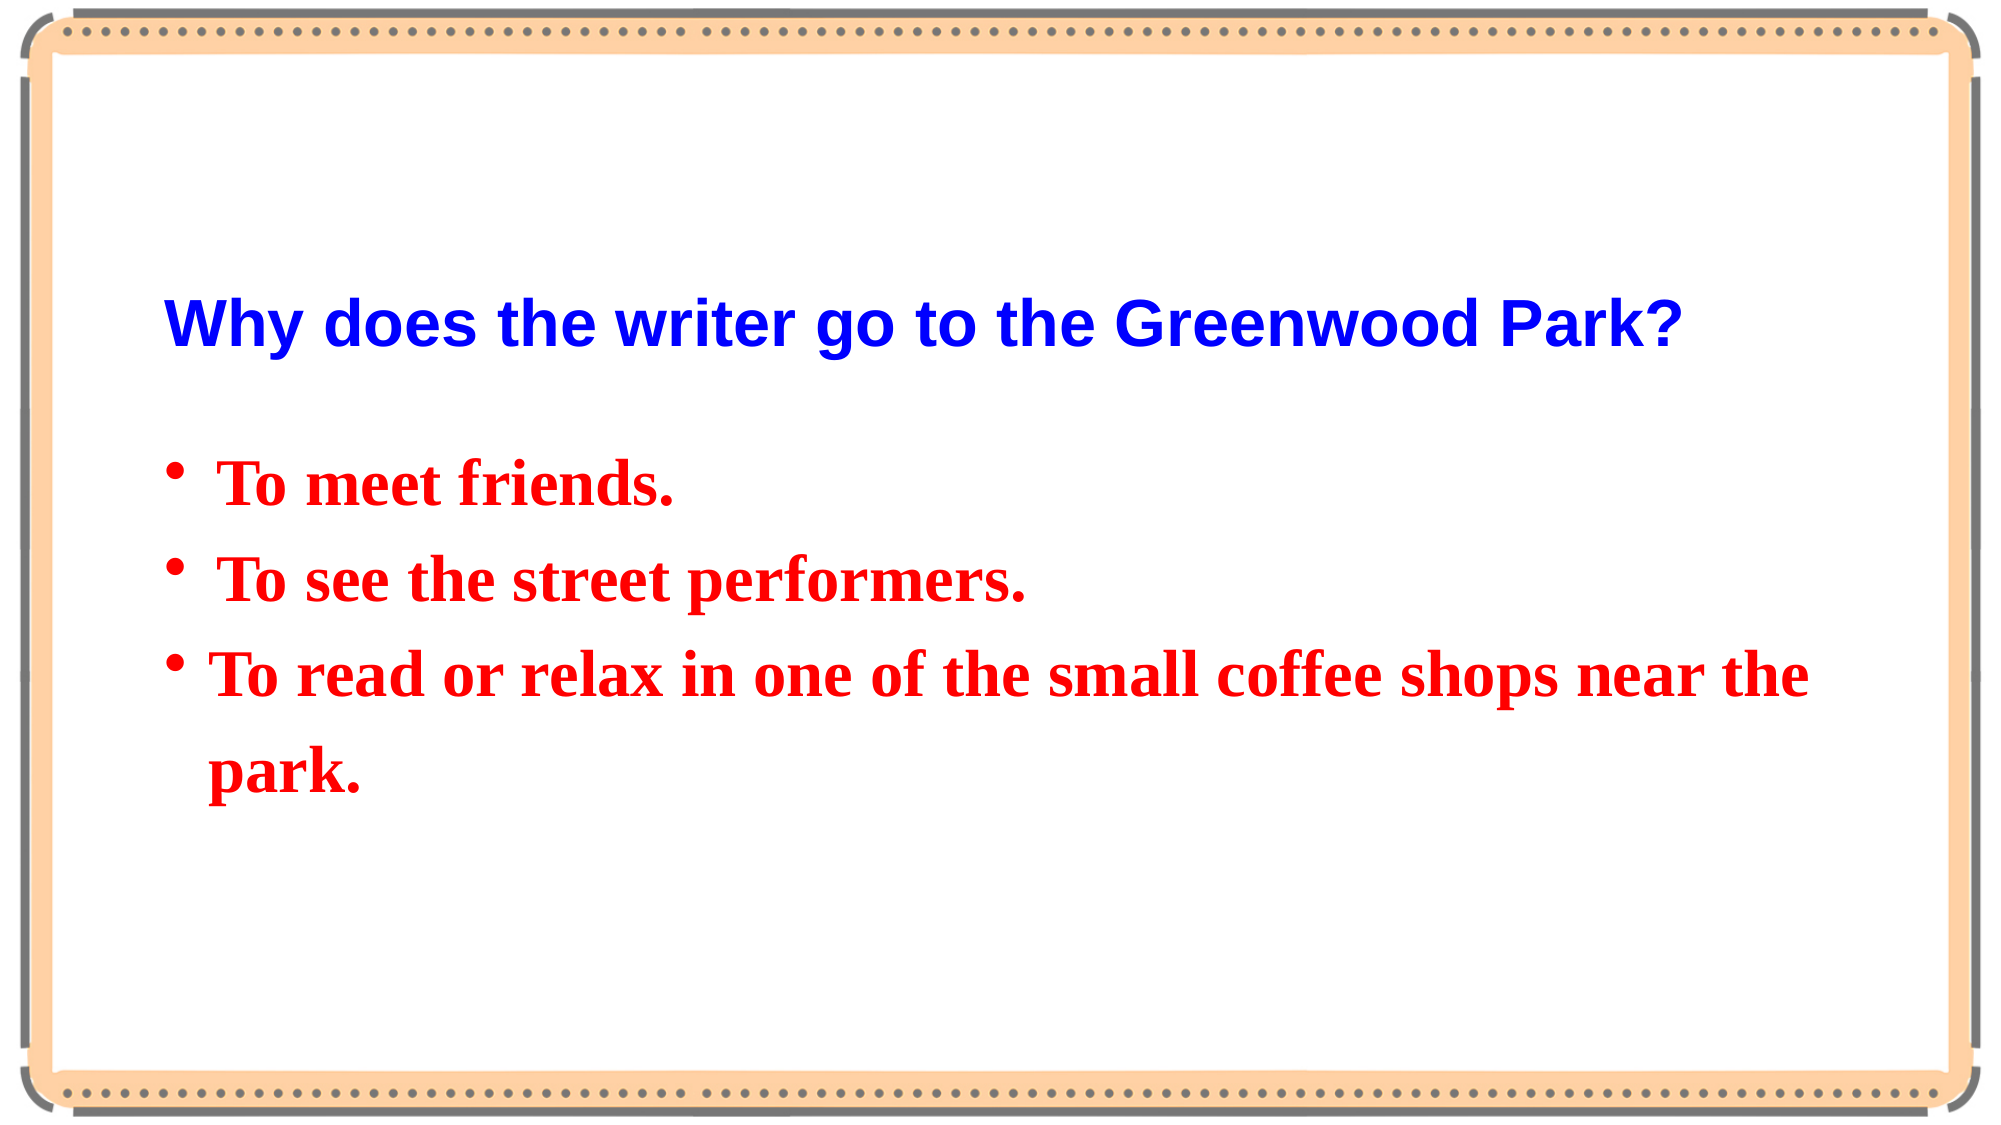

Why does the writer go to the Greenwood Park?
 To meet friends.
 To see the street performers.
To read or relax in one of the small coffee shops near the park.